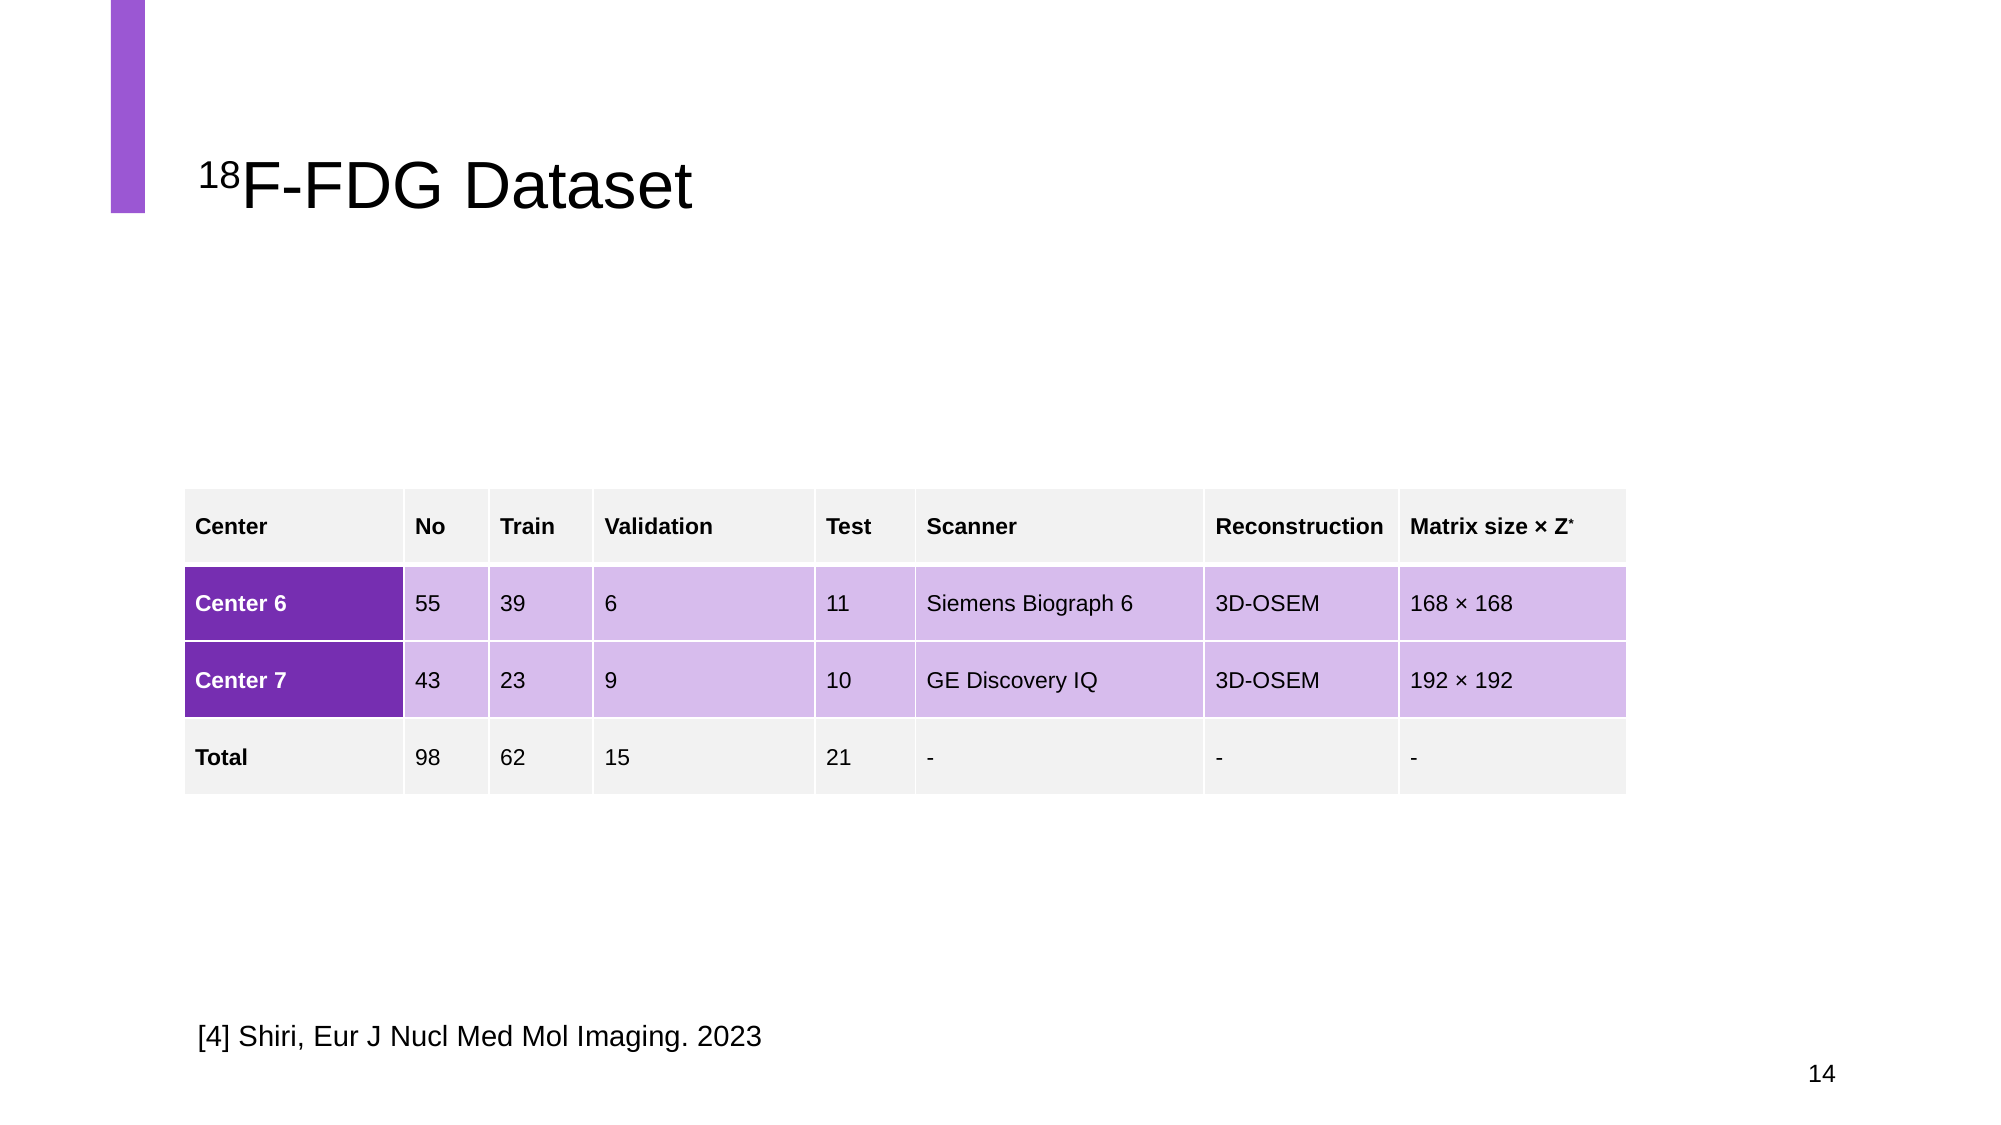

# 18F-FDG Dataset
| Center | No | Train | Validation | Test | Scanner | Reconstruction | Matrix size × Z\* |
| --- | --- | --- | --- | --- | --- | --- | --- |
| Center 6 | 55 | 39 | 6 | 11 | Siemens Biograph 6 | 3D-OSEM | 168 × 168 |
| Center 7 | 43 | 23 | 9 | 10 | GE Discovery IQ | 3D-OSEM | 192 × 192 |
| Total | 98 | 62 | 15 | 21 | - | - | - |
[4] Shiri, Eur J Nucl Med Mol Imaging. 2023
14